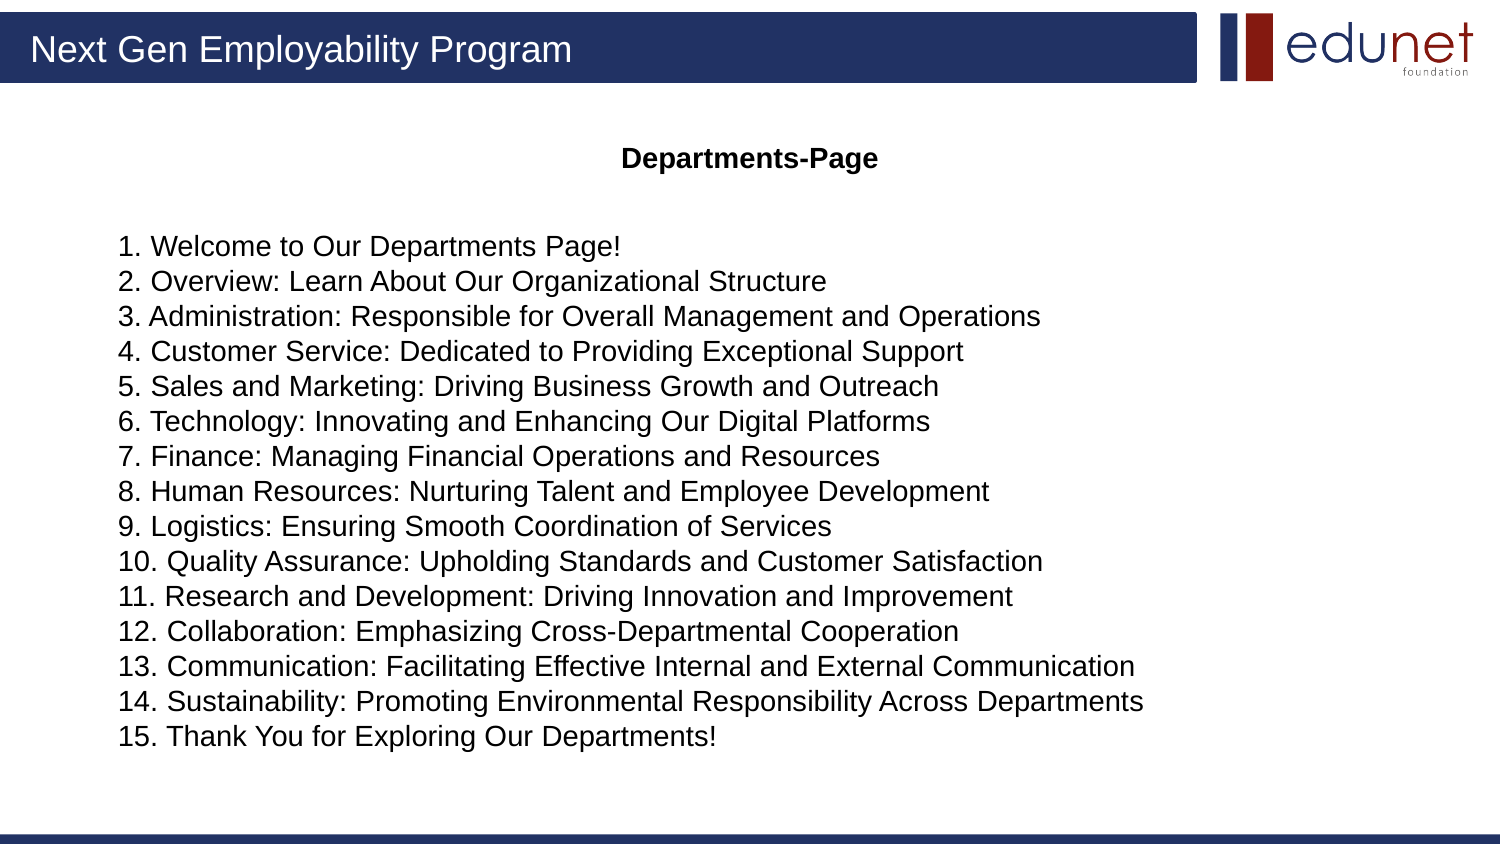

# Departments-Page
1. Welcome to Our Departments Page!
2. Overview: Learn About Our Organizational Structure
3. Administration: Responsible for Overall Management and Operations
4. Customer Service: Dedicated to Providing Exceptional Support
5. Sales and Marketing: Driving Business Growth and Outreach
6. Technology: Innovating and Enhancing Our Digital Platforms
7. Finance: Managing Financial Operations and Resources
8. Human Resources: Nurturing Talent and Employee Development
9. Logistics: Ensuring Smooth Coordination of Services
10. Quality Assurance: Upholding Standards and Customer Satisfaction
11. Research and Development: Driving Innovation and Improvement
12. Collaboration: Emphasizing Cross-Departmental Cooperation
13. Communication: Facilitating Effective Internal and External Communication
14. Sustainability: Promoting Environmental Responsibility Across Departments
15. Thank You for Exploring Our Departments!